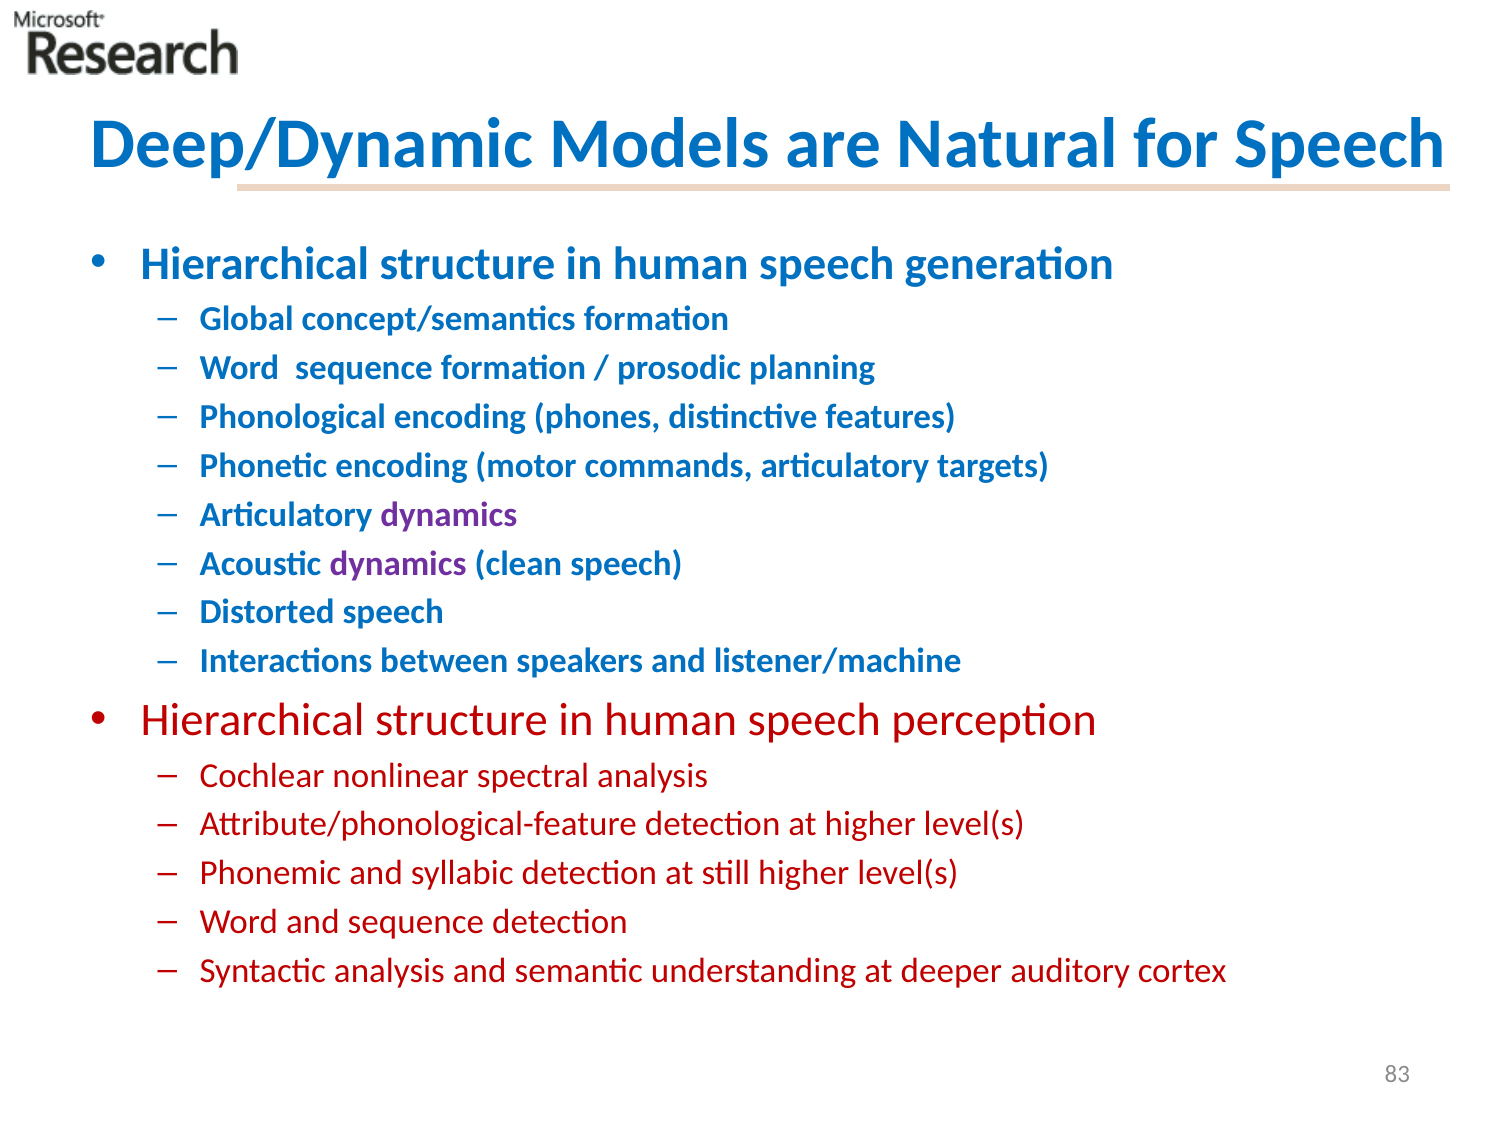

# Deep/Dynamic Models are Natural for Speech
Hierarchical structure in human speech generation
Global concept/semantics formation
Word  sequence formation / prosodic planning
Phonological encoding (phones, distinctive features)
Phonetic encoding (motor commands, articulatory targets)
Articulatory dynamics
Acoustic dynamics (clean speech)
Distorted speech
Interactions between speakers and listener/machine
Hierarchical structure in human speech perception
Cochlear nonlinear spectral analysis
Attribute/phonological-feature detection at higher level(s)
Phonemic and syllabic detection at still higher level(s)
Word and sequence detection
Syntactic analysis and semantic understanding at deeper auditory cortex

83